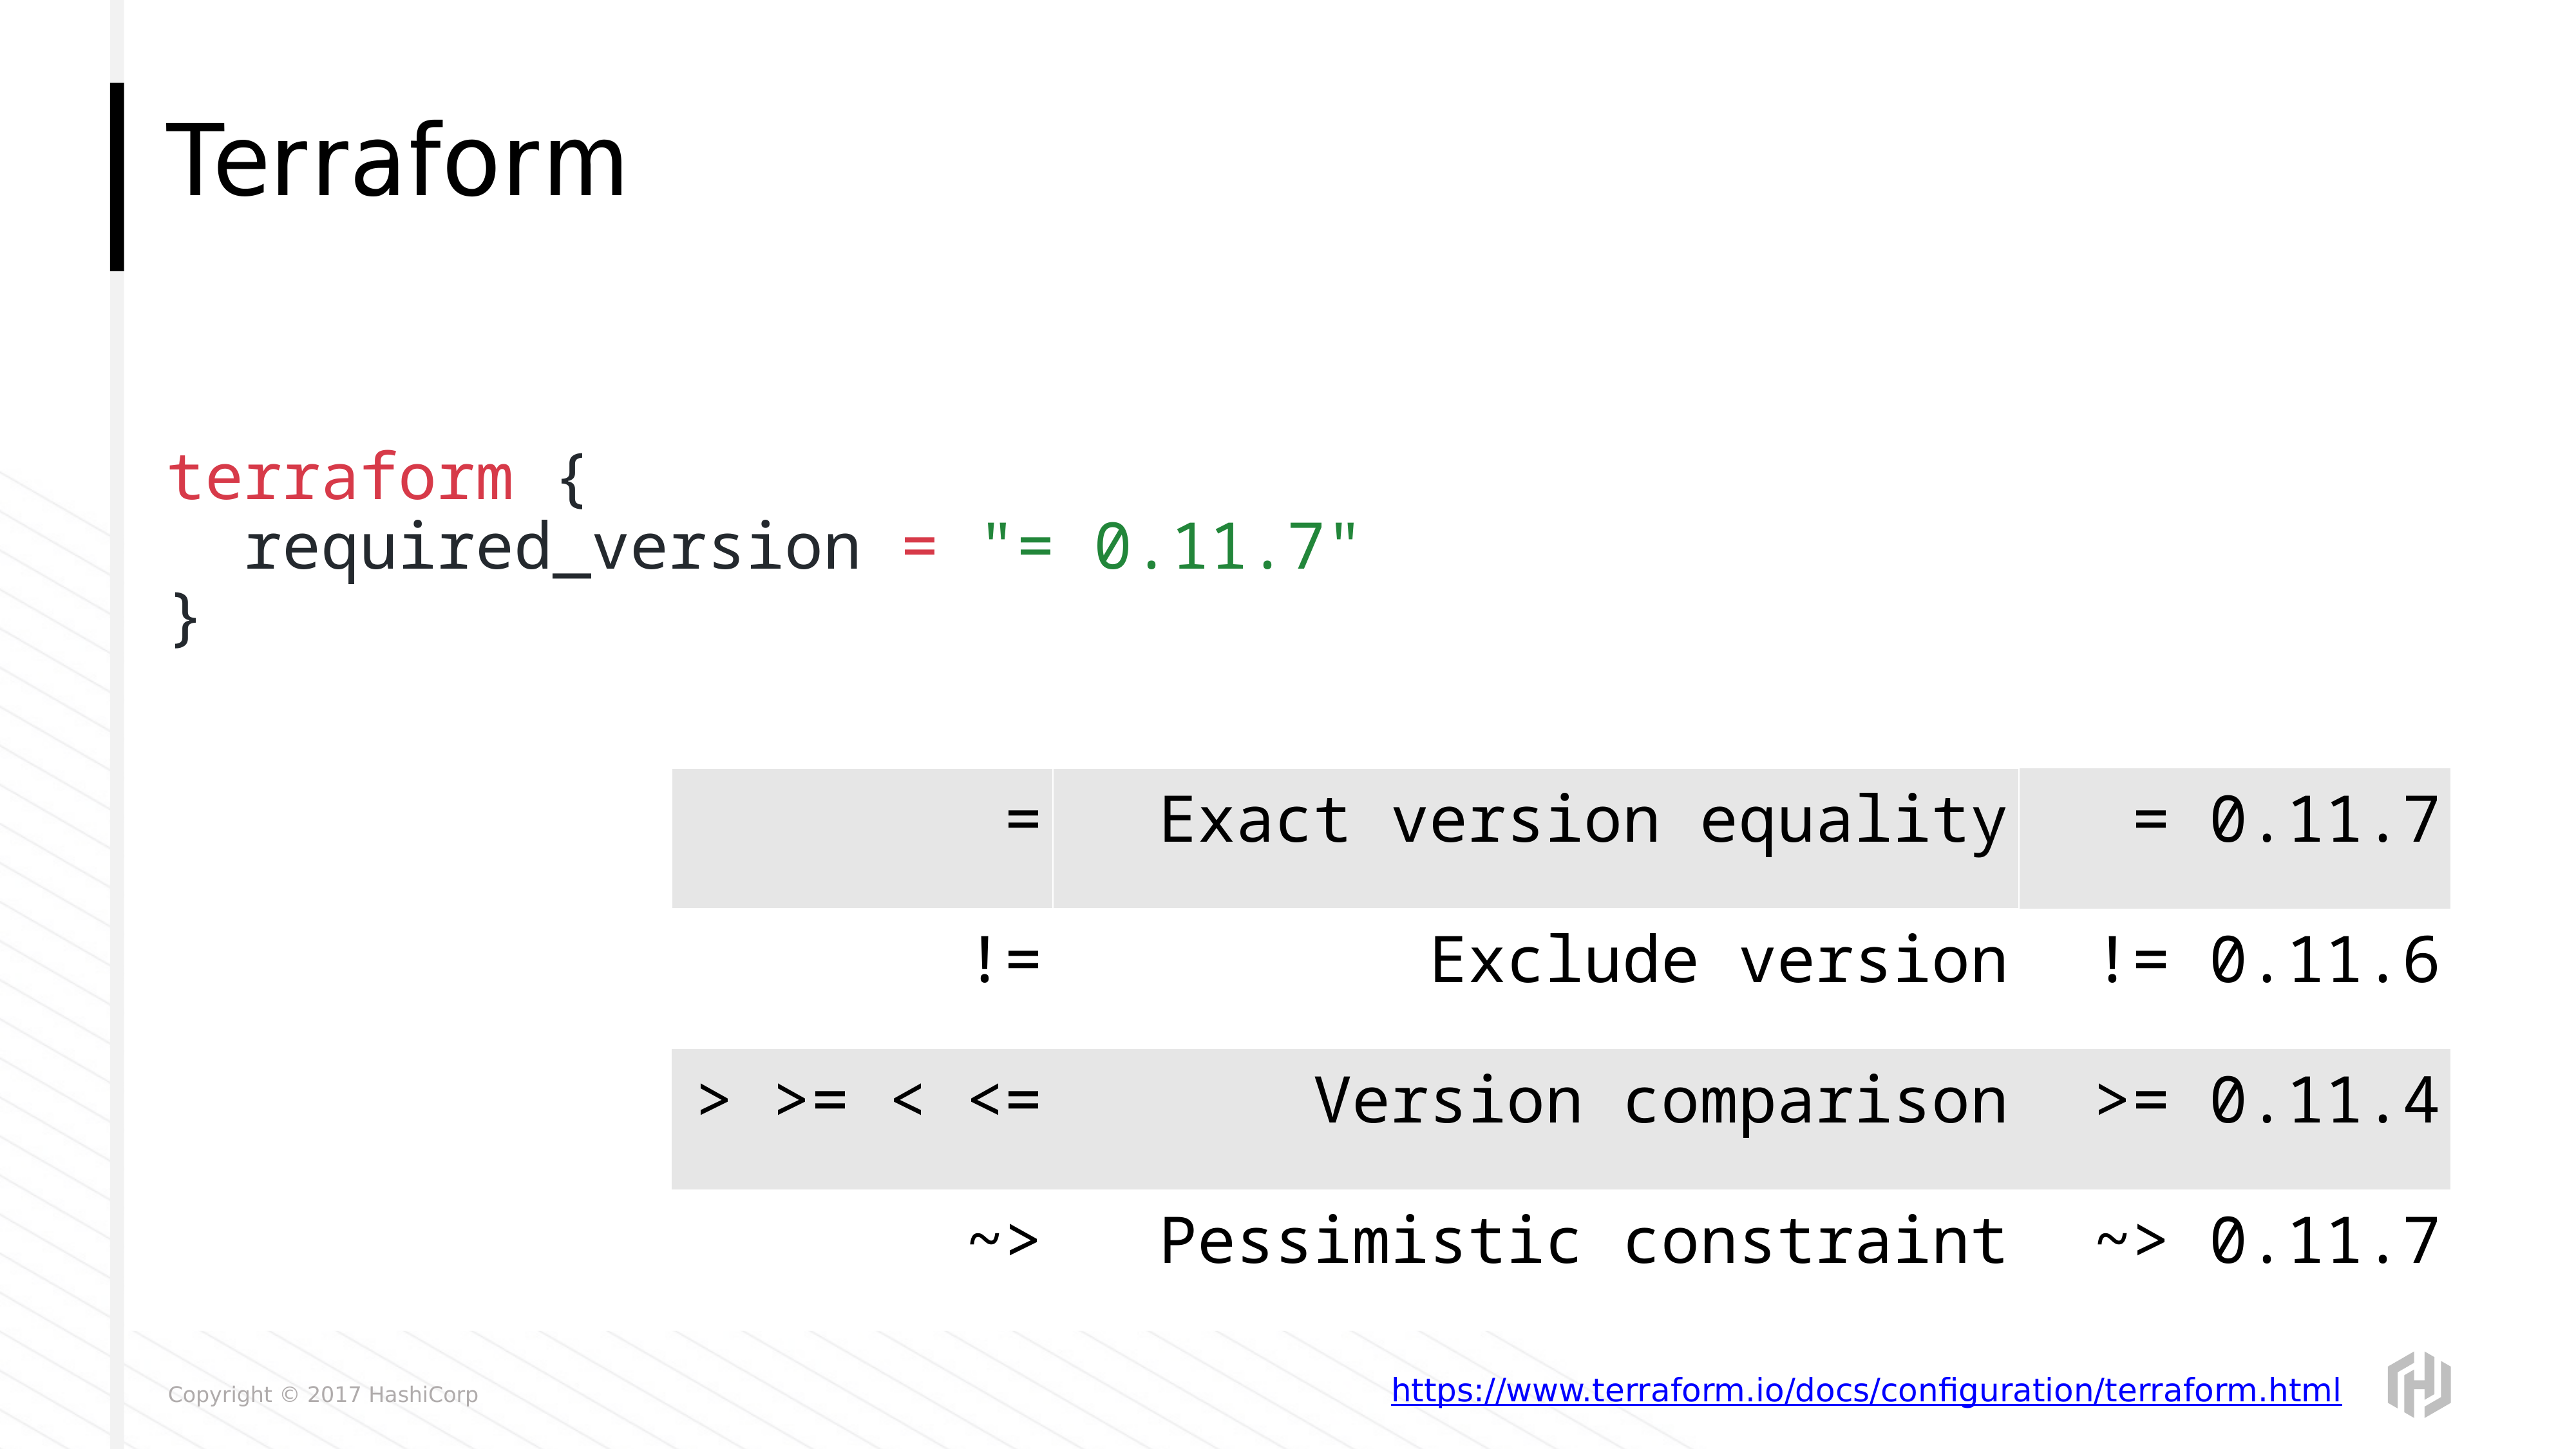

# Terraform

terraform {
  required_version = "= 0.11.7"
}

| = | Exact version equality | = 0.11.7 |
| --- | --- | --- |
| != | Exclude version | != 0.11.6 |
| > >= < <= | Version comparison | >= 0.11.4 |
| ~> | Pessimistic constraint | ~> 0.11.7 |
https://www.terraform.io/docs/configuration/terraform.html